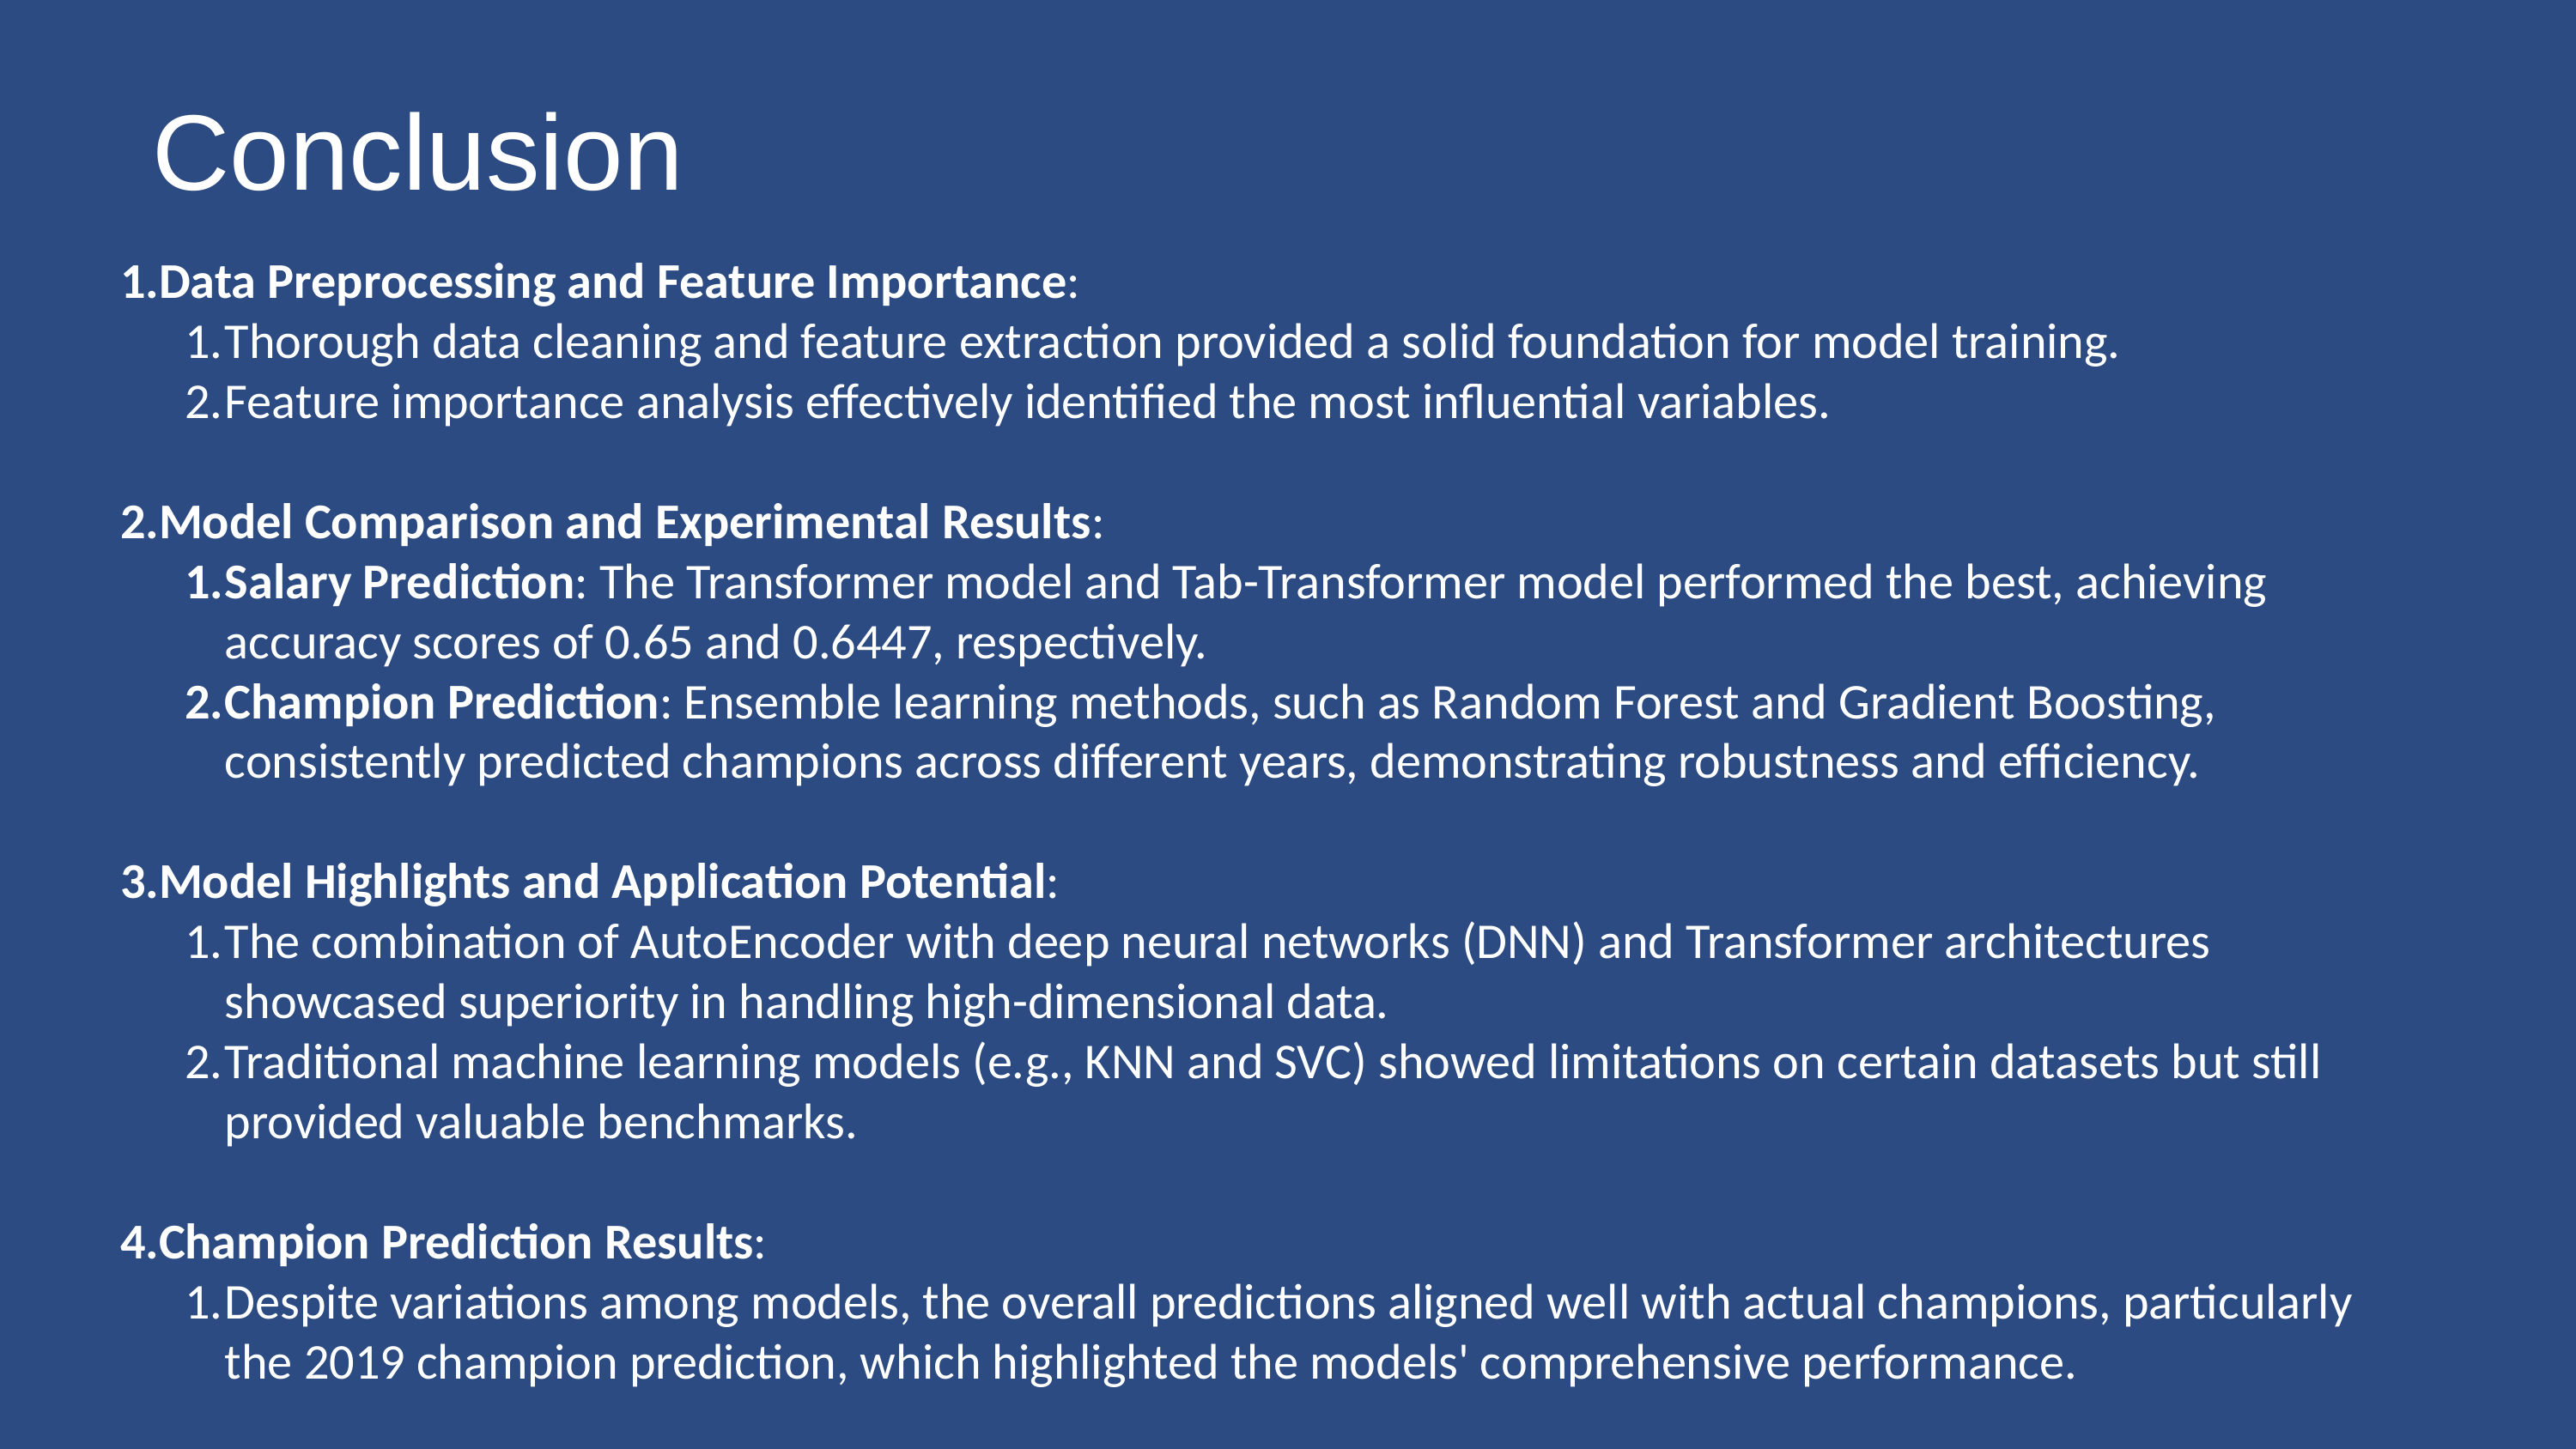

Conclusion
Data Preprocessing and Feature Importance:
Thorough data cleaning and feature extraction provided a solid foundation for model training.
Feature importance analysis effectively identified the most influential variables.

Model Comparison and Experimental Results:
Salary Prediction: The Transformer model and Tab-Transformer model performed the best, achieving accuracy scores of 0.65 and 0.6447, respectively.
Champion Prediction: Ensemble learning methods, such as Random Forest and Gradient Boosting, consistently predicted champions across different years, demonstrating robustness and efficiency.

Model Highlights and Application Potential:
The combination of AutoEncoder with deep neural networks (DNN) and Transformer architectures showcased superiority in handling high-dimensional data.
Traditional machine learning models (e.g., KNN and SVC) showed limitations on certain datasets but still provided valuable benchmarks.

Champion Prediction Results:
Despite variations among models, the overall predictions aligned well with actual champions, particularly the 2019 champion prediction, which highlighted the models' comprehensive performance.